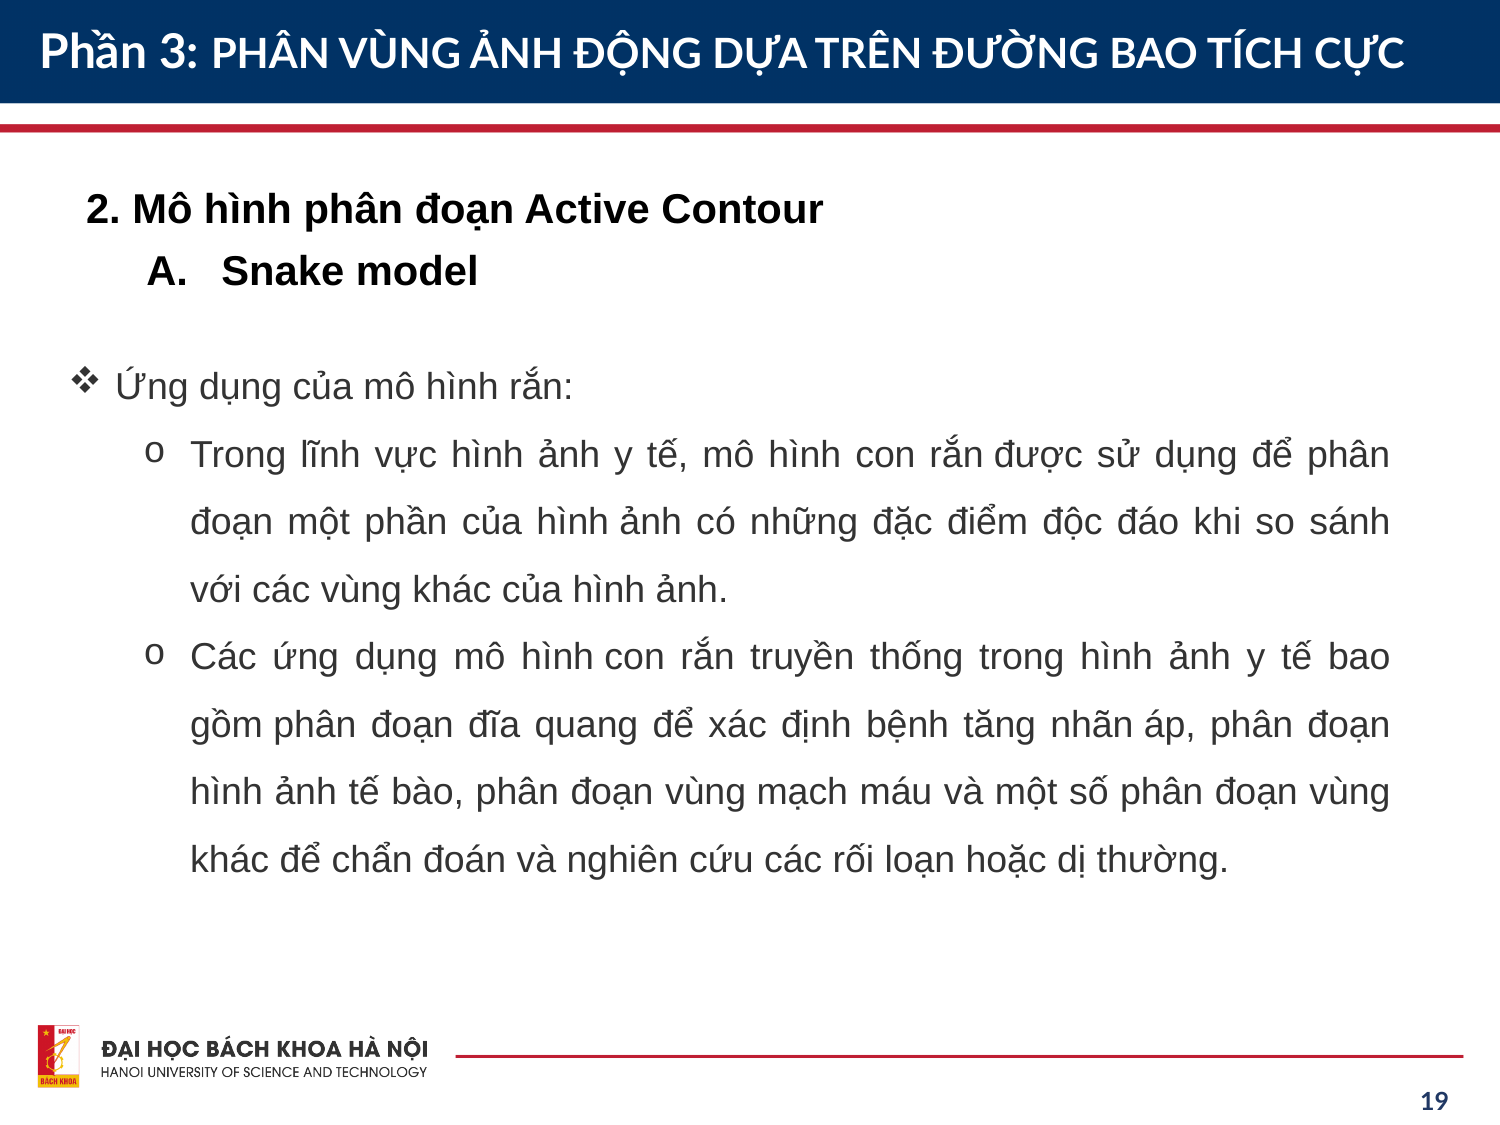

Phần 3: PHÂN VÙNG ẢNH ĐỘNG DỰA TRÊN ĐƯỜNG BAO TÍCH CỰC
2. Mô hình phân đoạn Active Contour
Snake model
Ứng dụng của mô hình rắn:
Trong lĩnh vực hình ảnh y tế, mô hình con rắn được sử dụng để phân đoạn một phần của hình ảnh có những đặc điểm độc đáo khi so sánh với các vùng khác của hình ảnh.
Các ứng dụng mô hình con rắn truyền thống trong hình ảnh y tế bao gồm phân đoạn đĩa quang để xác định bệnh tăng nhãn áp, phân đoạn hình ảnh tế bào, phân đoạn vùng mạch máu và một số phân đoạn vùng khác để chẩn đoán và nghiên cứu các rối loạn hoặc dị thường.
19